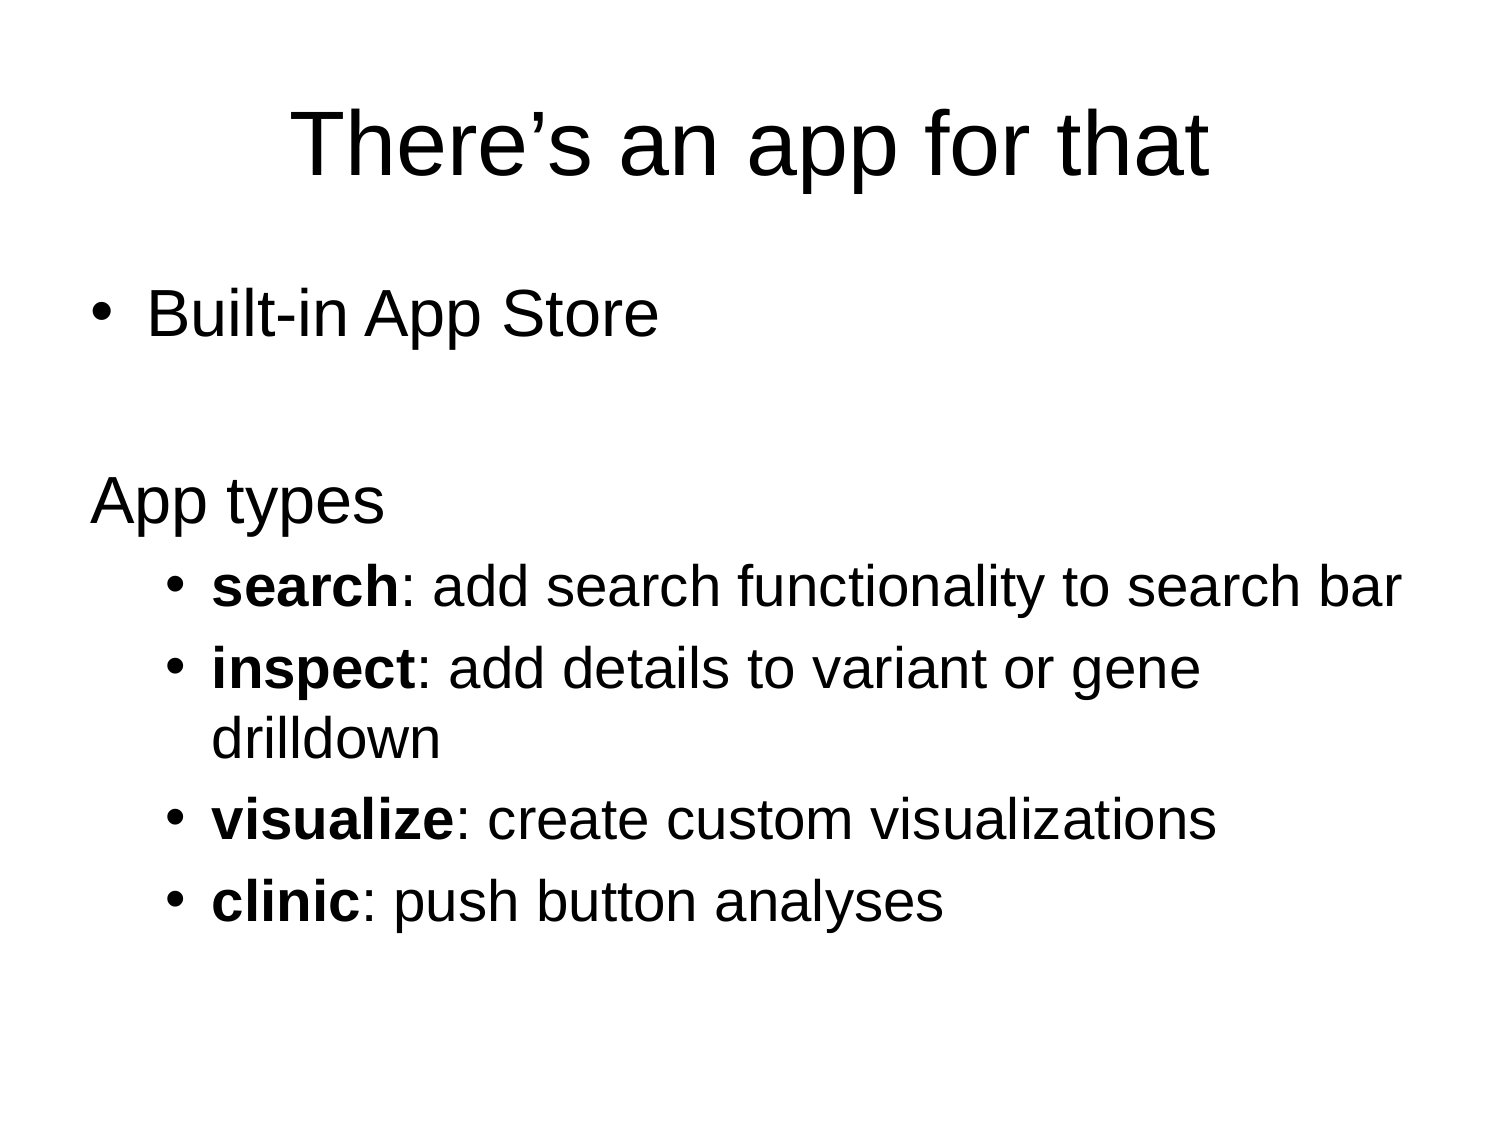

# There’s an app for that
Built-in App Store

App types
search: add search functionality to search bar
inspect: add details to variant or gene drilldown
visualize: create custom visualizations
clinic: push button analyses